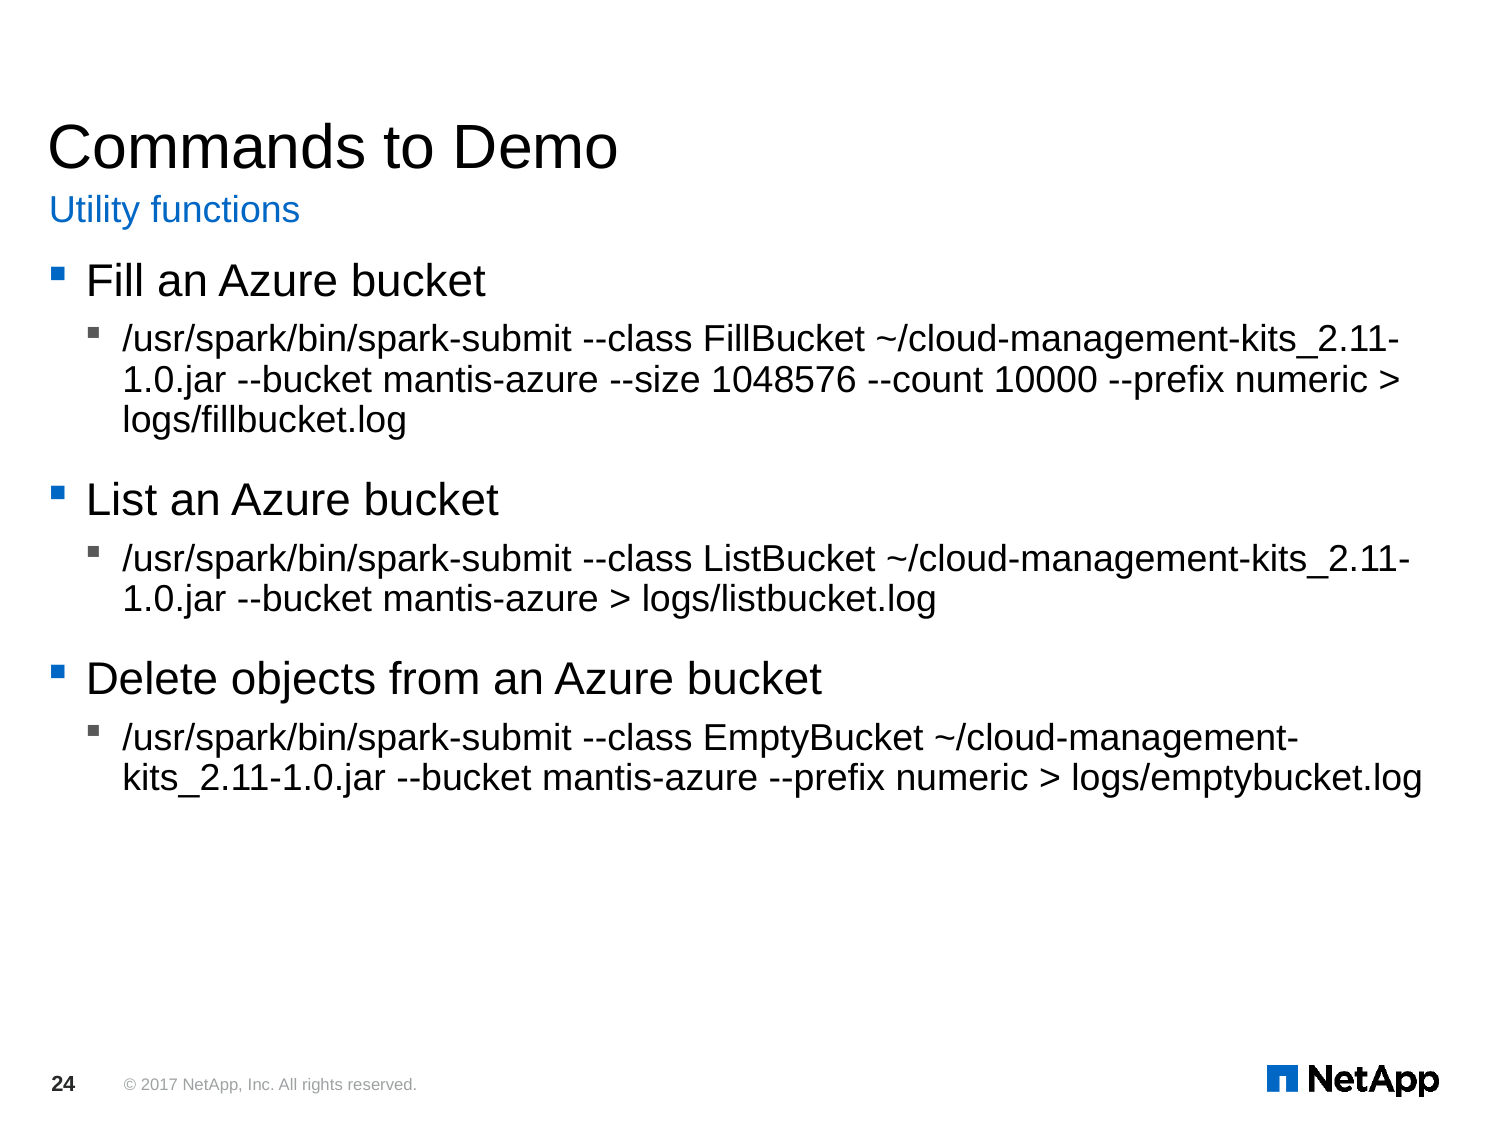

# Commands to Demo
Utility functions
Fill an Azure bucket
/usr/spark/bin/spark-submit --class FillBucket ~/cloud-management-kits_2.11-1.0.jar --bucket mantis-azure --size 1048576 --count 10000 --prefix numeric > logs/fillbucket.log
List an Azure bucket
/usr/spark/bin/spark-submit --class ListBucket ~/cloud-management-kits_2.11-1.0.jar --bucket mantis-azure > logs/listbucket.log
Delete objects from an Azure bucket
/usr/spark/bin/spark-submit --class EmptyBucket ~/cloud-management-kits_2.11-1.0.jar --bucket mantis-azure --prefix numeric > logs/emptybucket.log

24
© 2017 NetApp, Inc. All rights reserved.